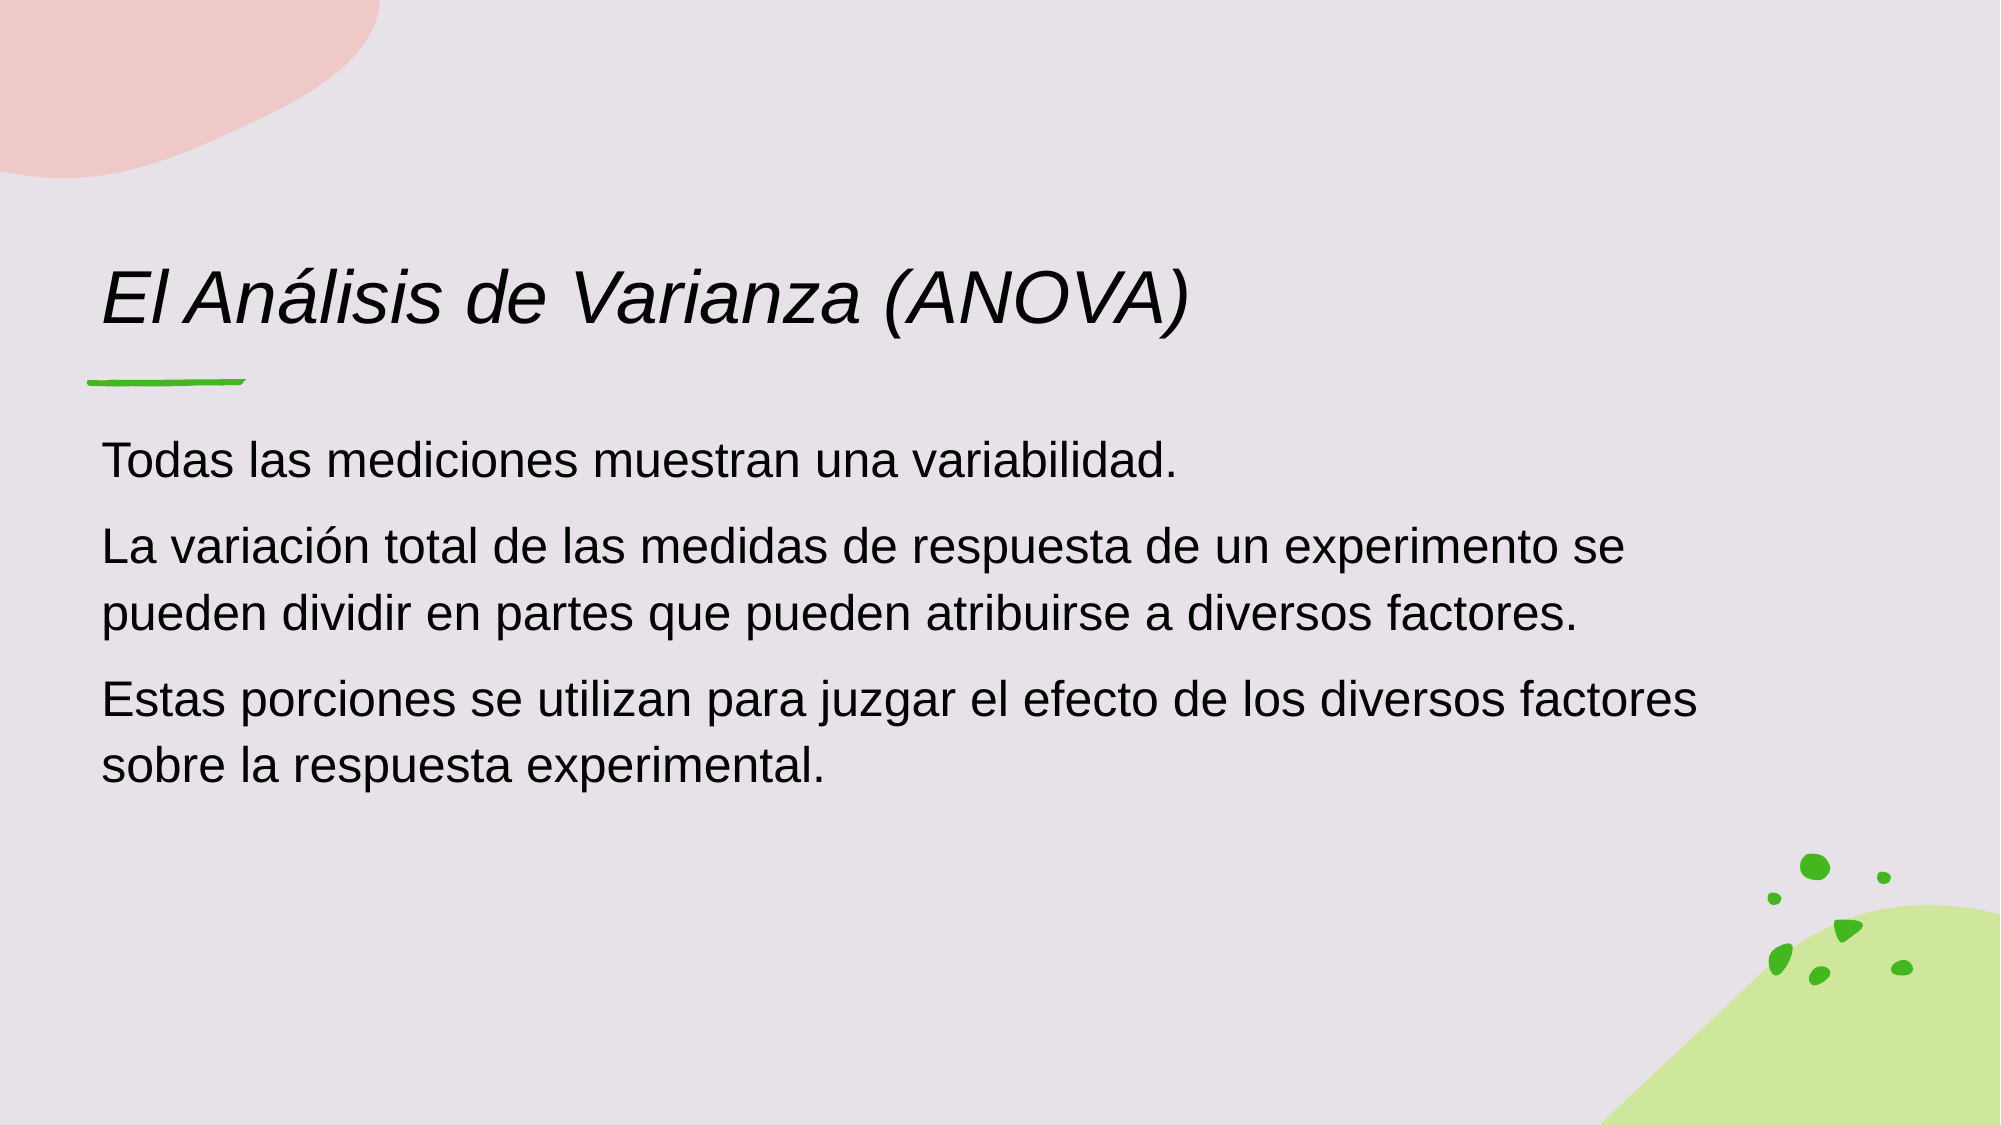

# El Análisis de Varianza (ANOVA)
Todas las mediciones muestran una variabilidad.
La variación total de las medidas de respuesta de un experimento se pueden dividir en partes que pueden atribuirse a diversos factores.
Estas porciones se utilizan para juzgar el efecto de los diversos factores sobre la respuesta experimental.